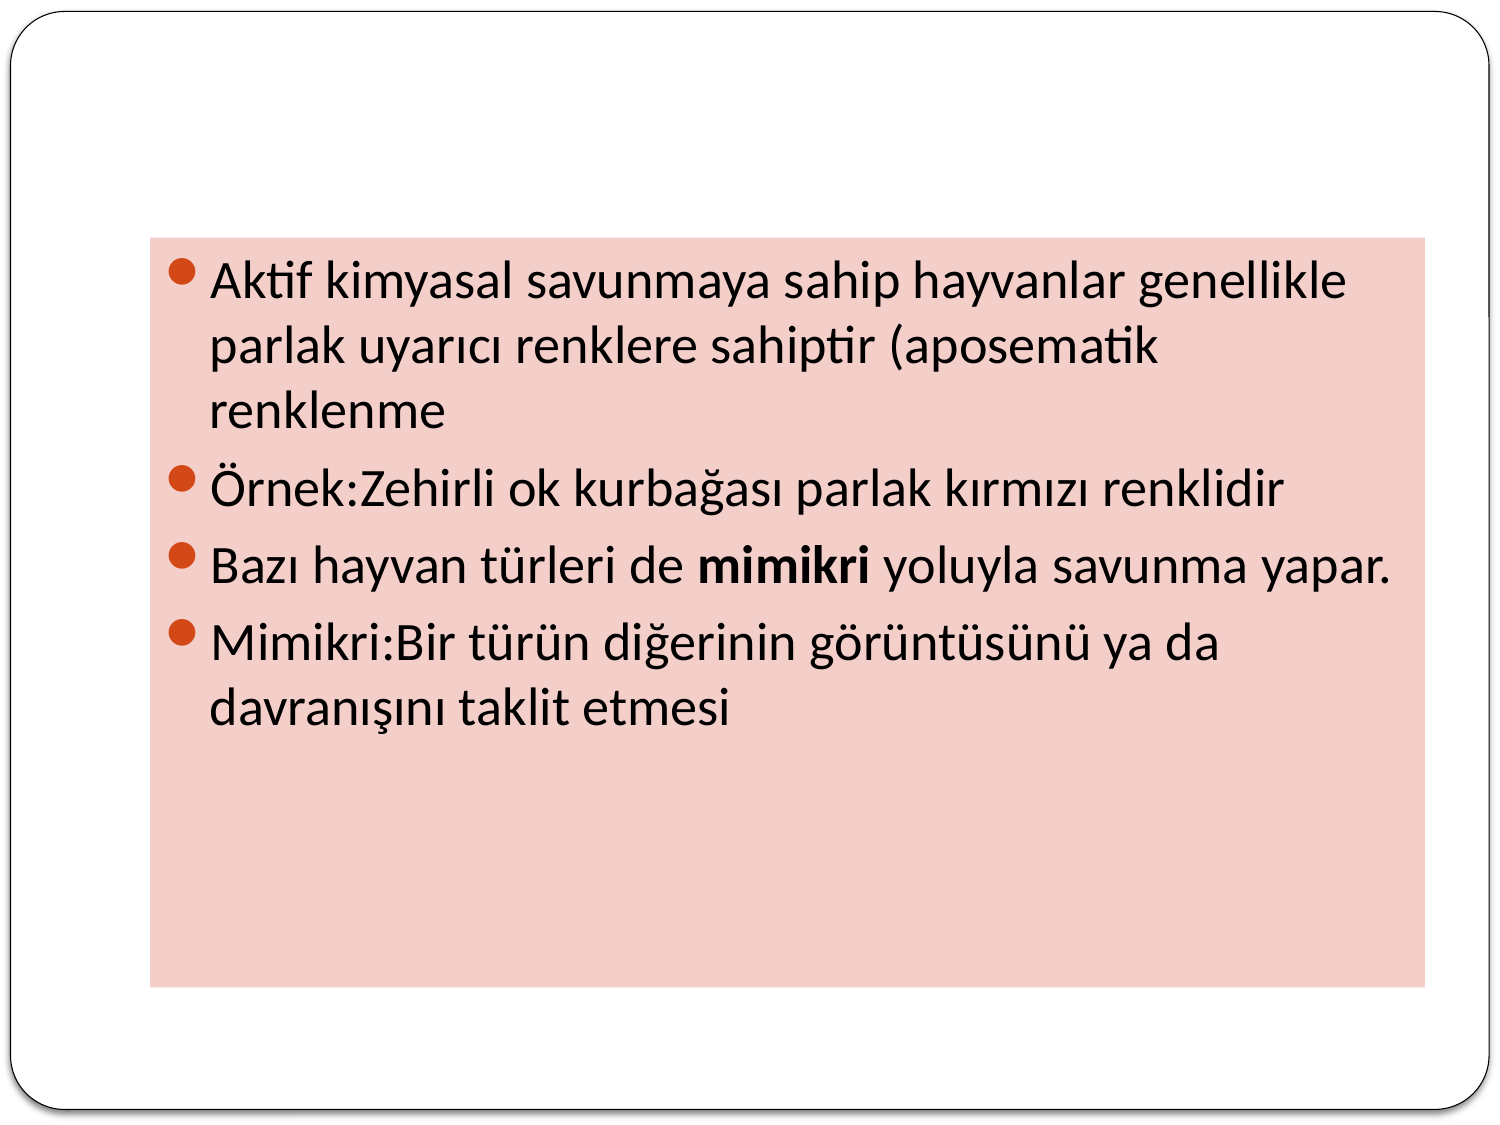

#
Aktif kimyasal savunmaya sahip hayvanlar genellikle parlak uyarıcı renklere sahiptir (aposematik renklenme
Örnek:Zehirli ok kurbağası parlak kırmızı renklidir
Bazı hayvan türleri de mimikri yoluyla savunma yapar.
Mimikri:Bir türün diğerinin görüntüsünü ya da davranışını taklit etmesi